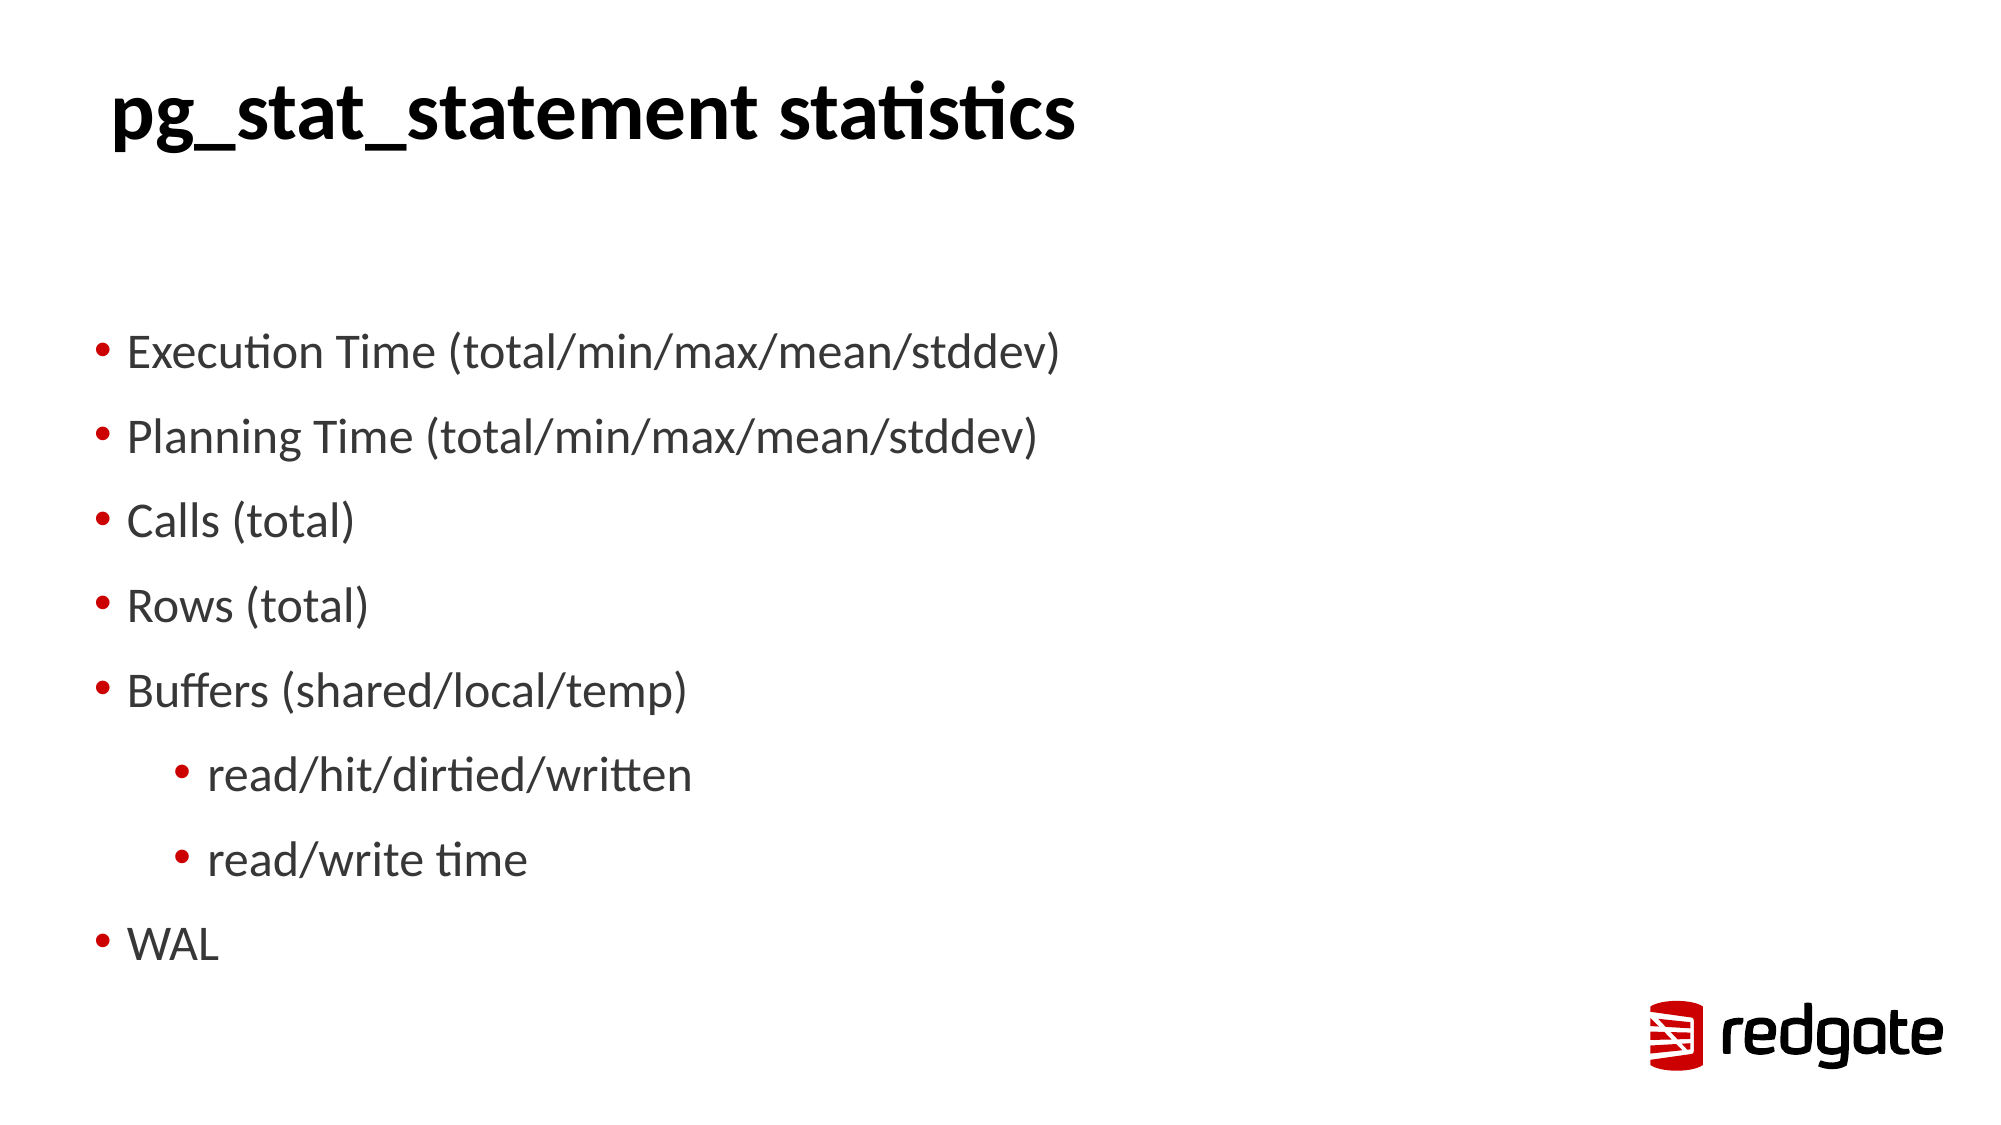

# pg_stat_statement statistics
Execution Time (total/min/max/mean/stddev)
Planning Time (total/min/max/mean/stddev)
Calls (total)
Rows (total)
Buffers (shared/local/temp)
read/hit/dirtied/written
read/write time
WAL